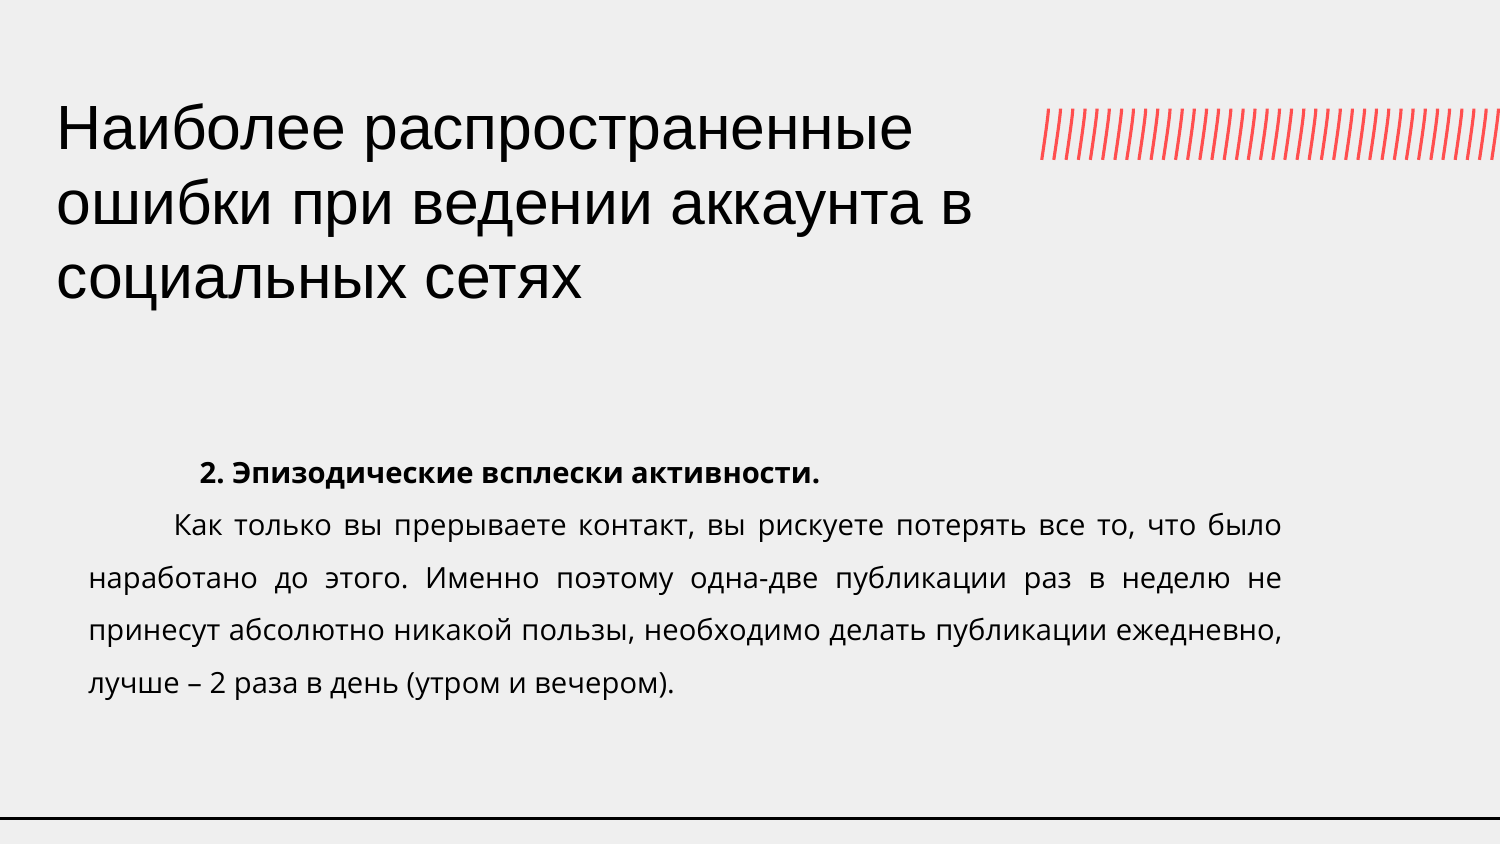

# Наиболее распространенные ошибки при ведении аккаунта в социальных сетях
2. Эпизодические всплески активности.
 Как только вы прерываете контакт, вы рискуете потерять все то, что было наработано до этого. Именно поэтому одна-две публикации раз в неделю не принесут абсолютно никакой пользы, необходимо делать публикации ежедневно, лучше – 2 раза в день (утром и вечером).